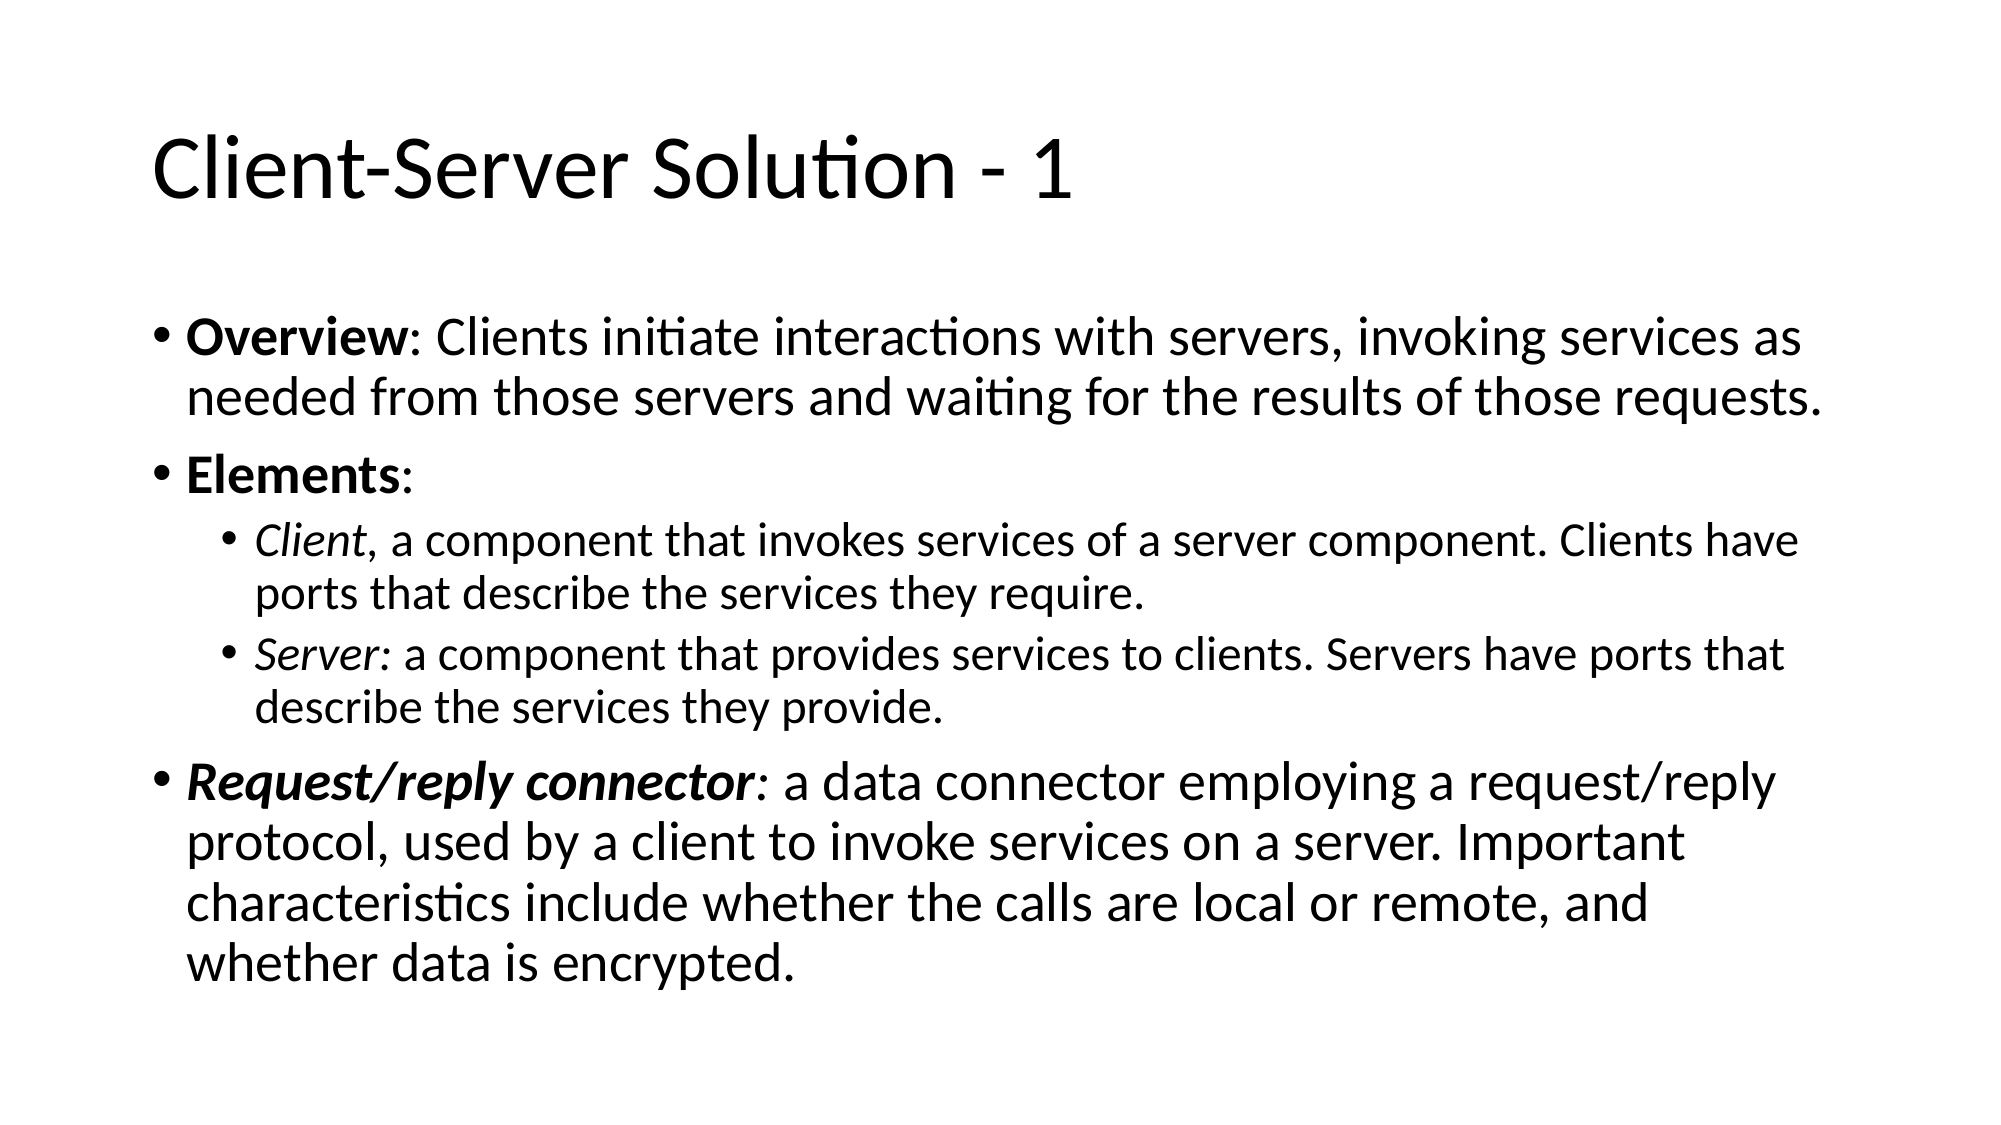

# Client-Server Solution - 1
Overview: Clients initiate interactions with servers, invoking services as needed from those servers and waiting for the results of those requests.
Elements:
Client, a component that invokes services of a server component. Clients have ports that describe the services they require.
Server: a component that provides services to clients. Servers have ports that describe the services they provide.
Request/reply connector: a data connector employing a request/reply protocol, used by a client to invoke services on a server. Important characteristics include whether the calls are local or remote, and whether data is encrypted.